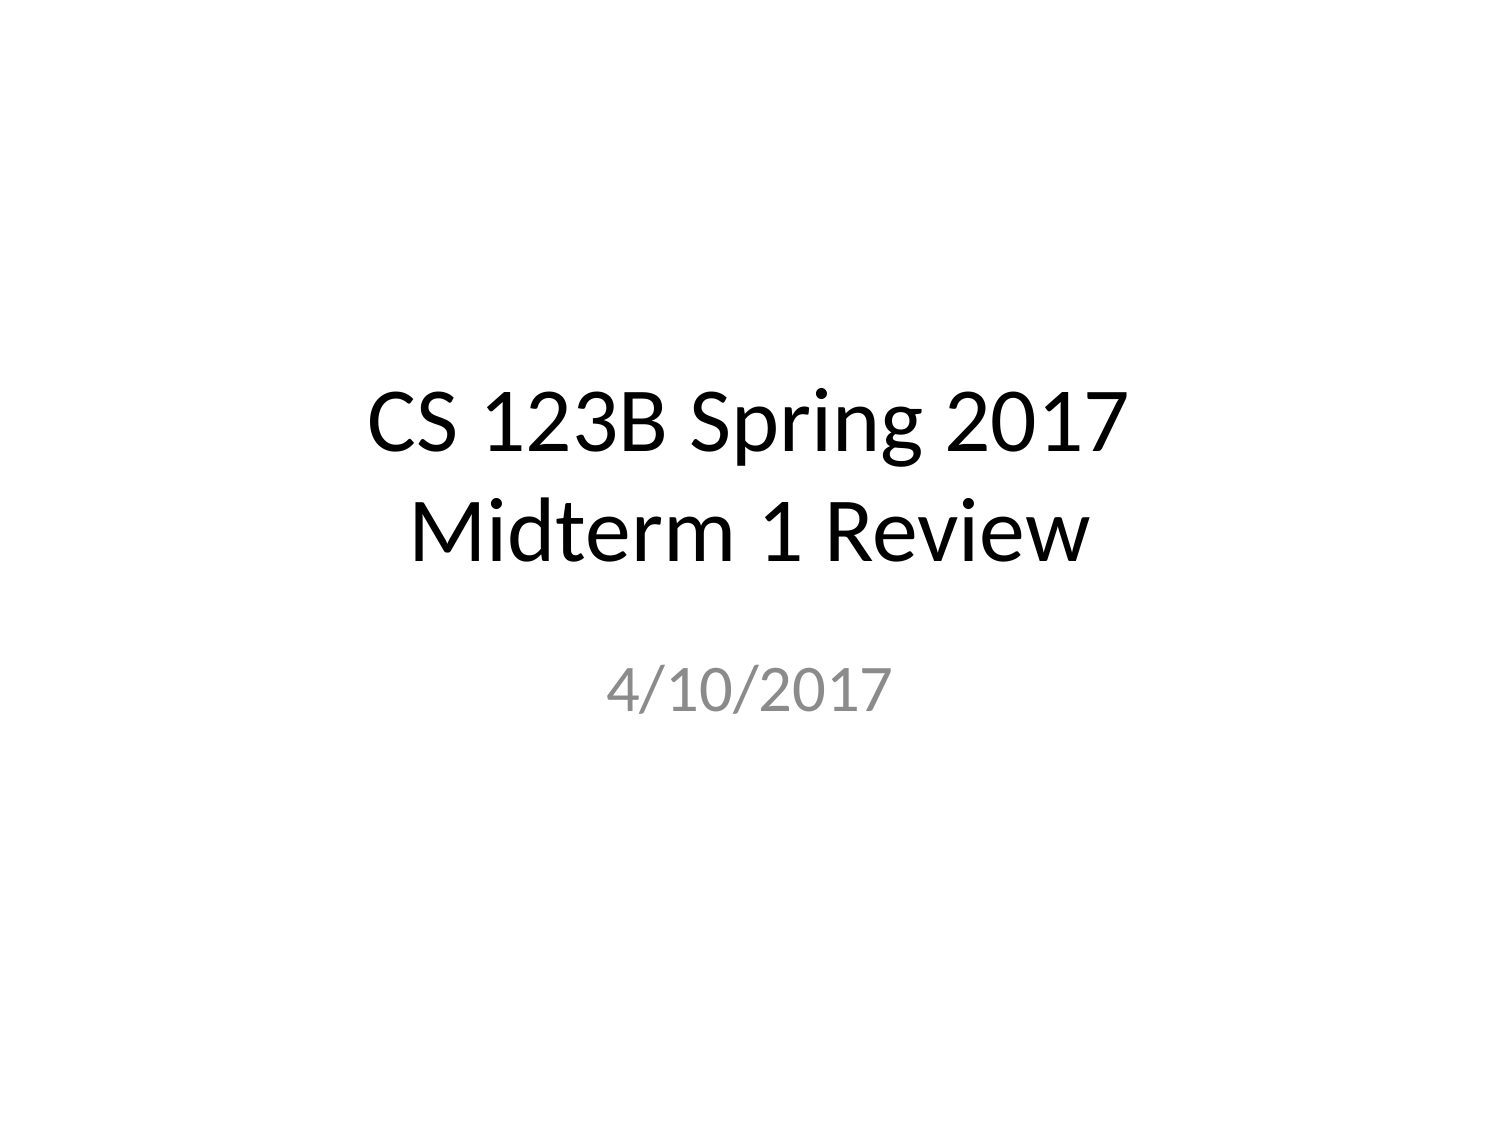

# CS 123B Spring 2017 Midterm 1 Review
4/10/2017